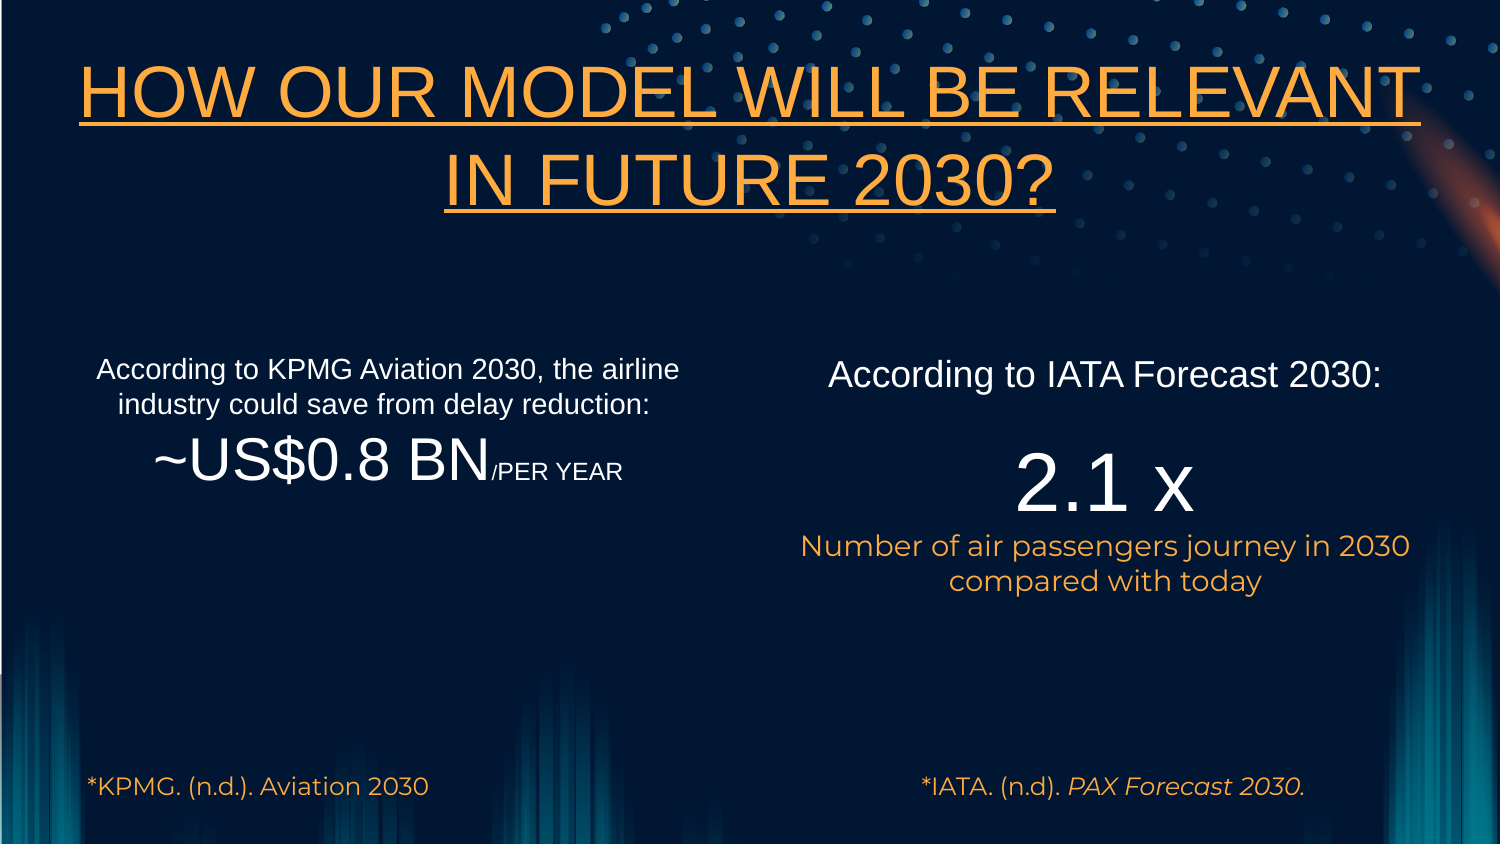

# HOW OUR MODEL WILL BE RELEVANT IN FUTURE 2030?

According to KPMG Aviation 2030, the airline industry could save from delay reduction:
~US$0.8 BN/PER YEAR

According to IATA Forecast 2030:

2.1 x
Number of air passengers journey in 2030 compared with today

*KPMG. (n.d.). Aviation 2030

*IATA. (n.d). PAX Forecast 2030.